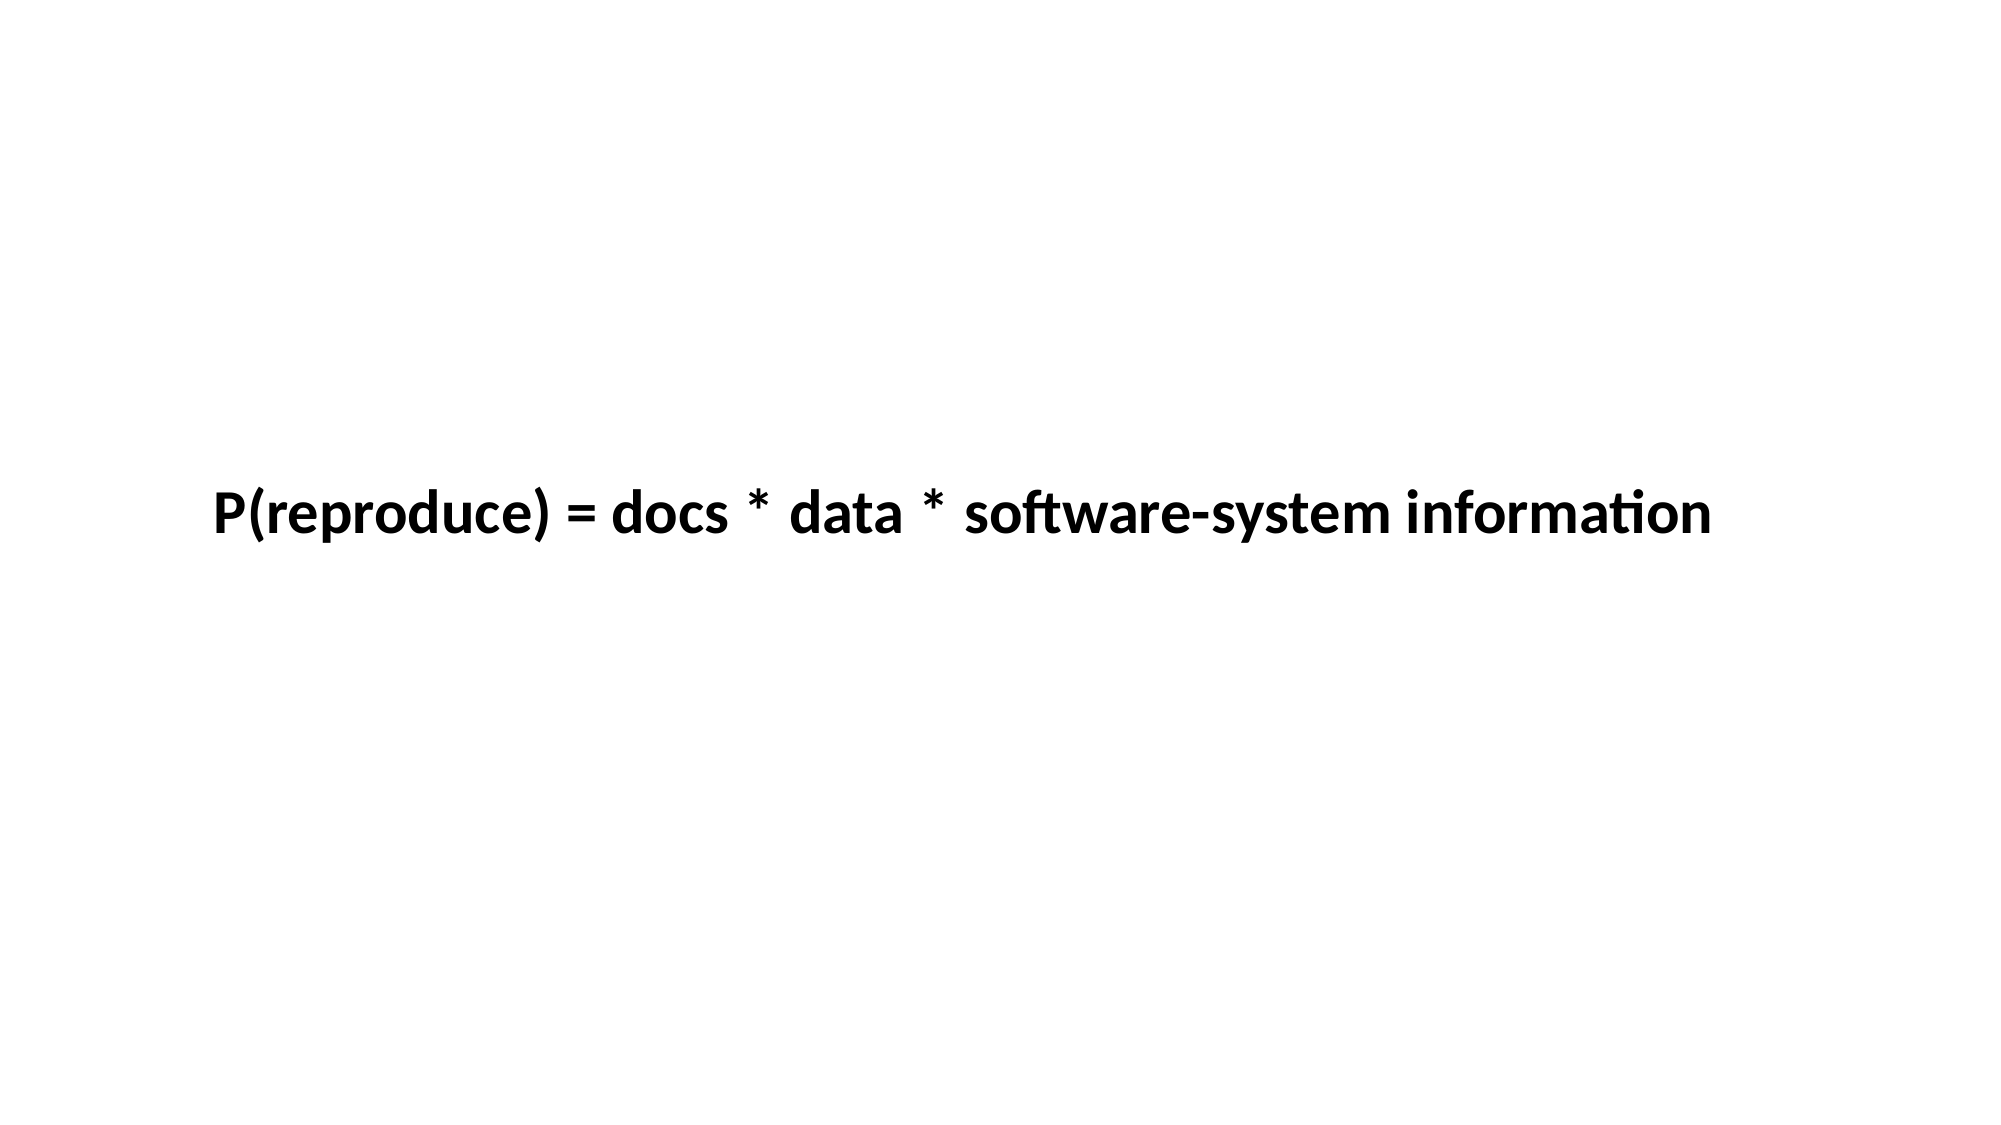

P(reproduce) = docs * data * software-system information